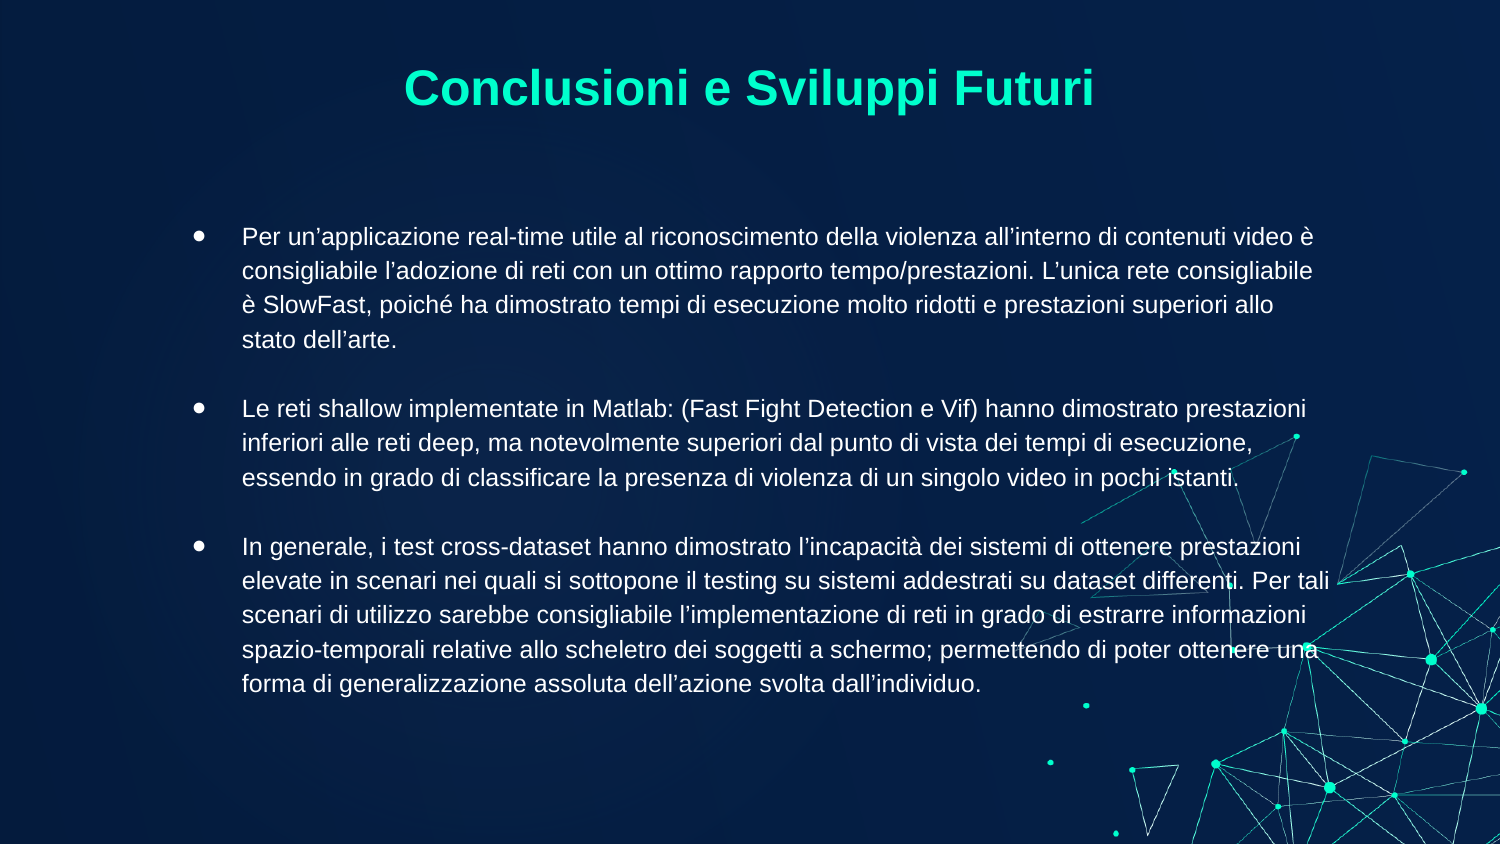

# Conclusioni e Sviluppi Futuri
Per un’applicazione real-time utile al riconoscimento della violenza all’interno di contenuti video è consigliabile l’adozione di reti con un ottimo rapporto tempo/prestazioni. L’unica rete consigliabile è SlowFast, poiché ha dimostrato tempi di esecuzione molto ridotti e prestazioni superiori allo stato dell’arte.

Le reti shallow implementate in Matlab: (Fast Fight Detection e Vif) hanno dimostrato prestazioni inferiori alle reti deep, ma notevolmente superiori dal punto di vista dei tempi di esecuzione, essendo in grado di classificare la presenza di violenza di un singolo video in pochi istanti.

In generale, i test cross-dataset hanno dimostrato l’incapacità dei sistemi di ottenere prestazioni elevate in scenari nei quali si sottopone il testing su sistemi addestrati su dataset differenti. Per tali scenari di utilizzo sarebbe consigliabile l’implementazione di reti in grado di estrarre informazioni spazio-temporali relative allo scheletro dei soggetti a schermo; permettendo di poter ottenere una forma di generalizzazione assoluta dell’azione svolta dall’individuo.